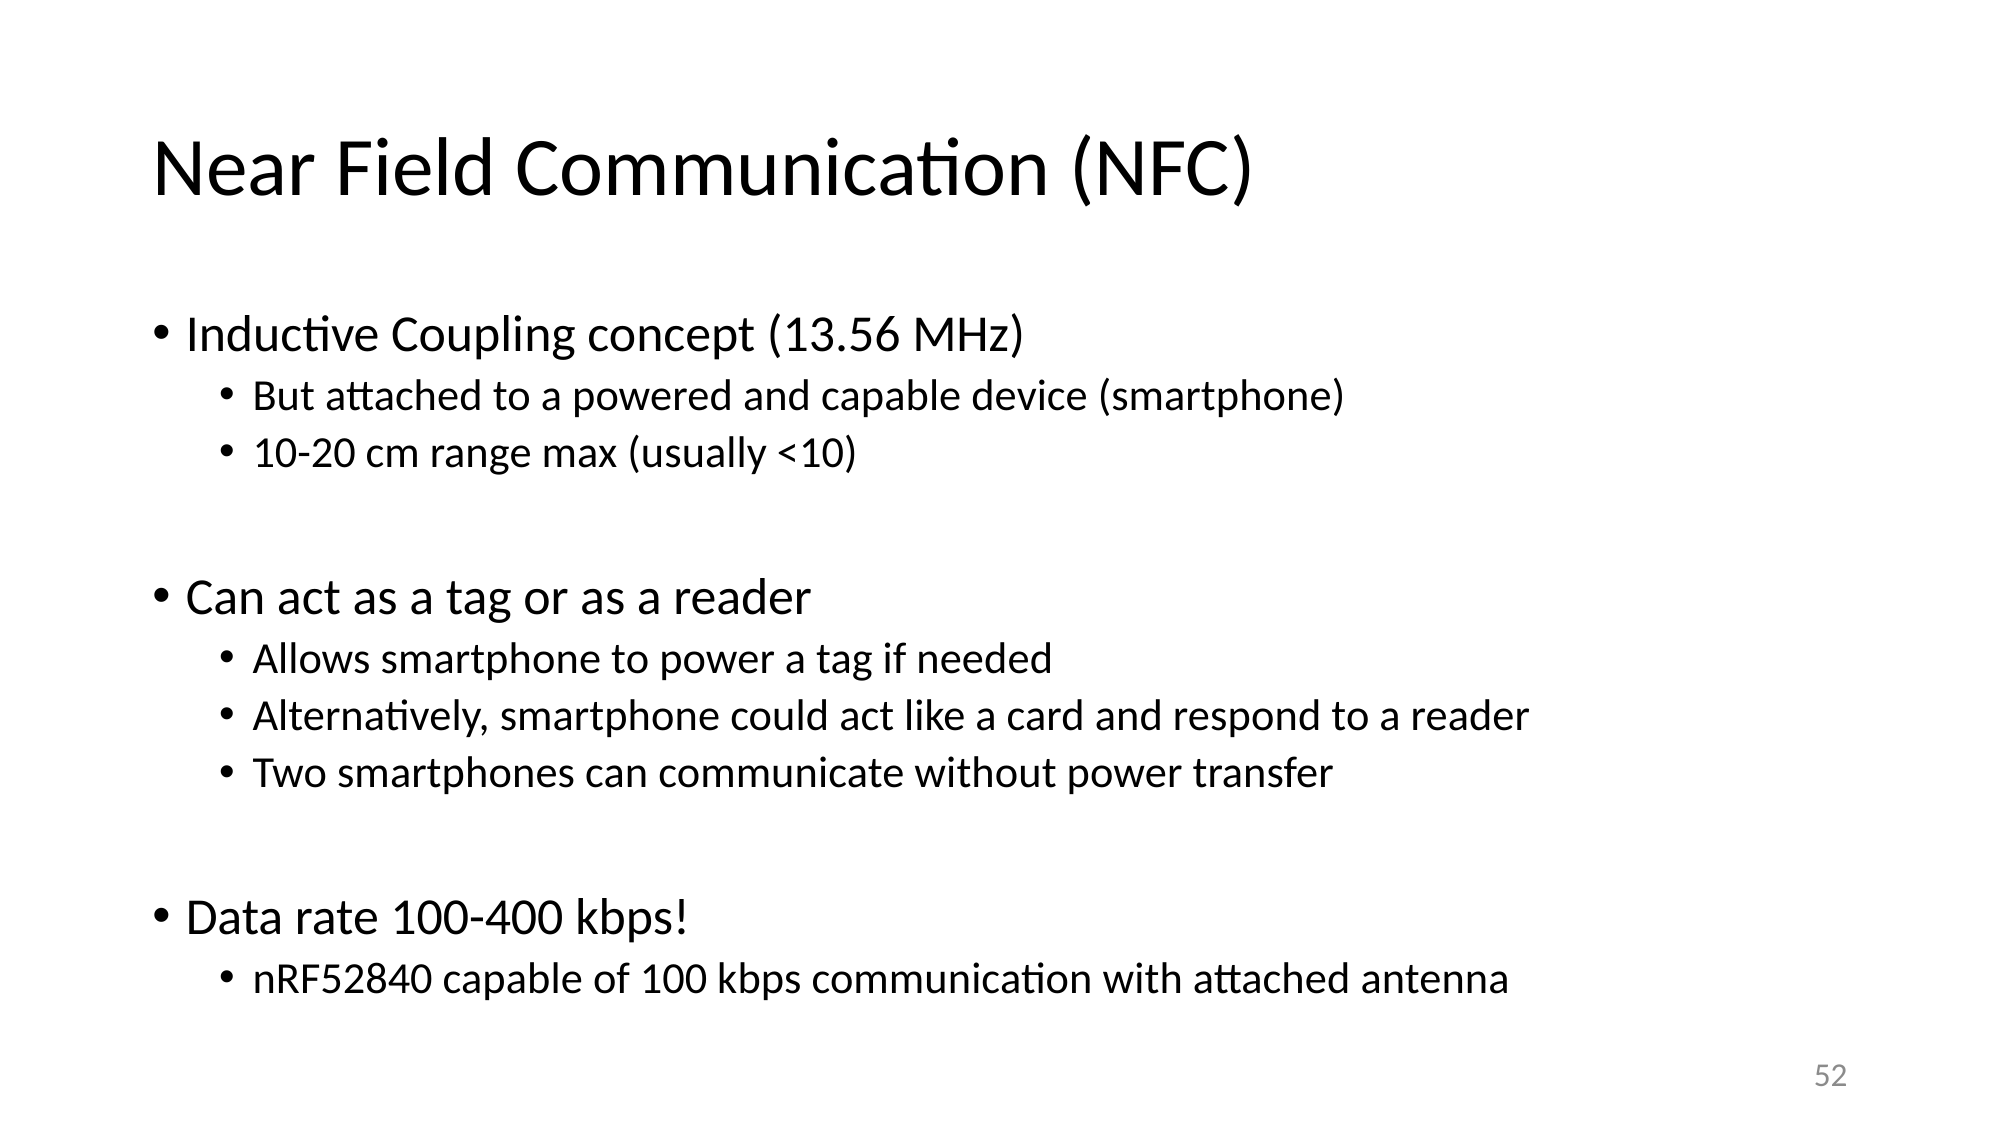

# Near Field Communication (NFC)
Inductive Coupling concept (13.56 MHz)
But attached to a powered and capable device (smartphone)
10-20 cm range max (usually <10)

Can act as a tag or as a reader
Allows smartphone to power a tag if needed
Alternatively, smartphone could act like a card and respond to a reader
Two smartphones can communicate without power transfer

Data rate 100-400 kbps!
nRF52840 capable of 100 kbps communication with attached antenna
52